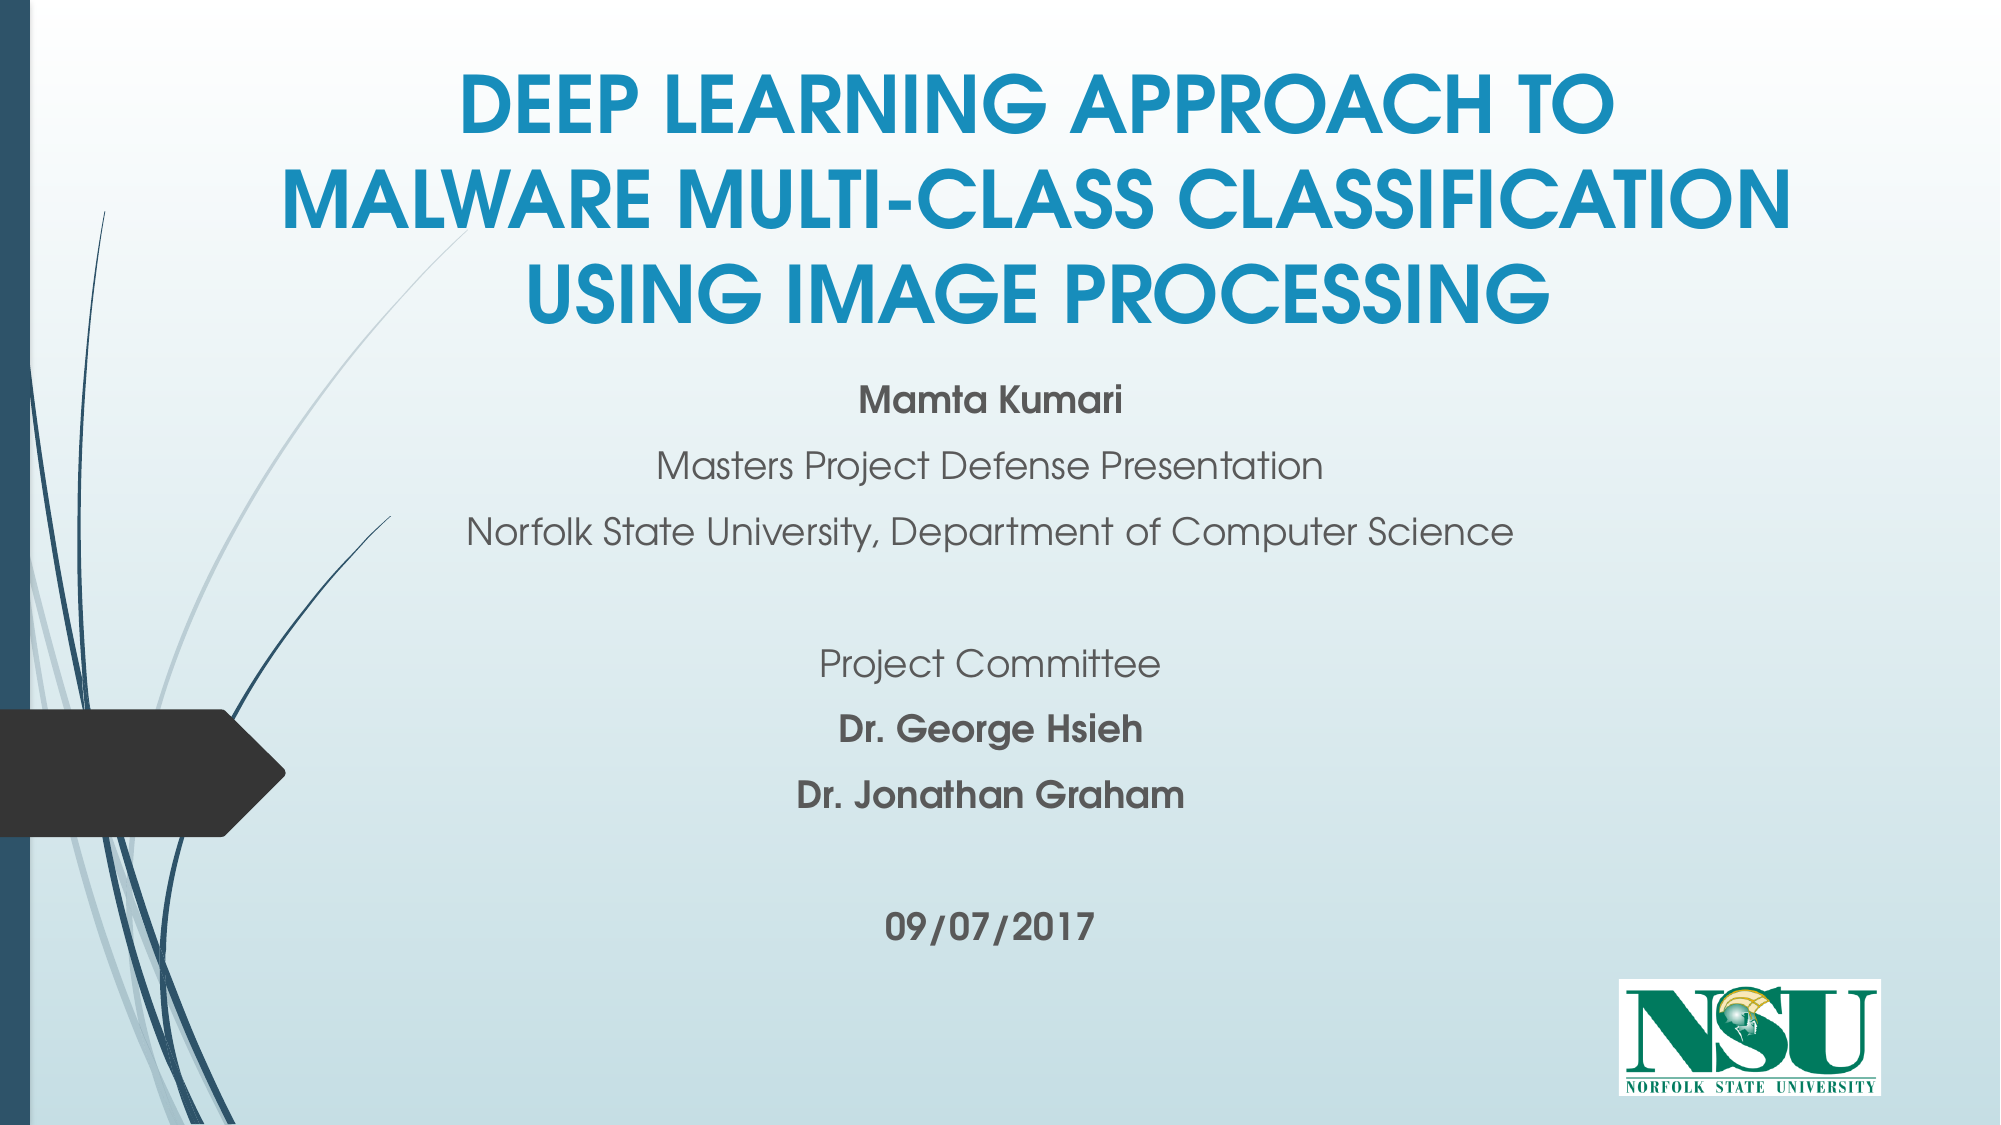

# DEEP LEARNING APPROACH TO MALWARE MULTI-CLASS CLASSIFICATION USING IMAGE PROCESSING
Mamta Kumari
Masters Project Defense Presentation
Norfolk State University, Department of Computer Science

Project Committee
Dr. George Hsieh
Dr. Jonathan Graham

09/07/2017